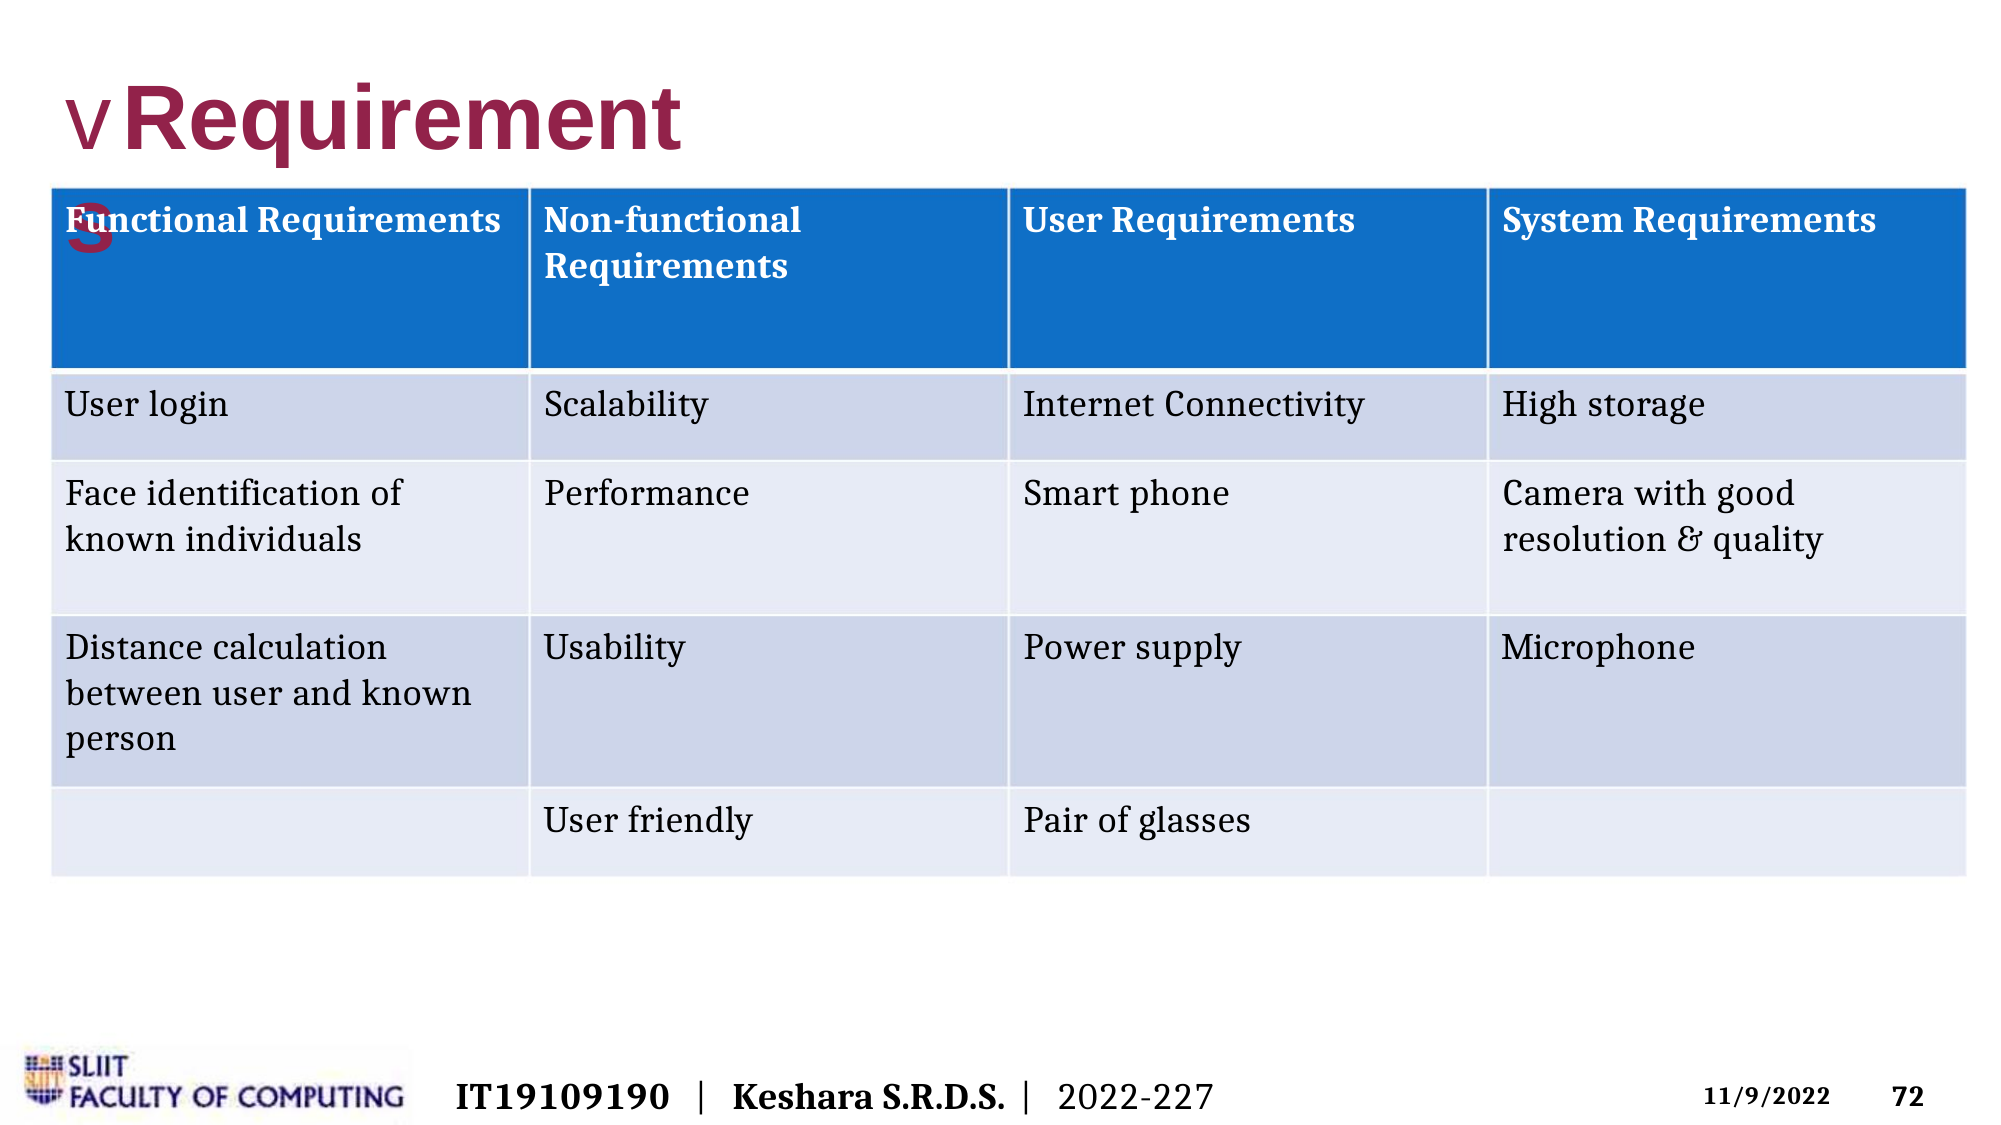

vRequirements
Functional Requirements Non-functional
Requirements
User Requirements
System Requirements
User login
Scalability
Internet Connectivity
Smart phone
High storage
Face identification of
known individuals
Performance
Camera with good
resolution & quality
Distance calculation
between user and known
person
Usability
Power supply
Pair of glasses
Microphone
User friendly
IT19109190 | Keshara S.R.D.S. | 2022-227
72
11/9/2022